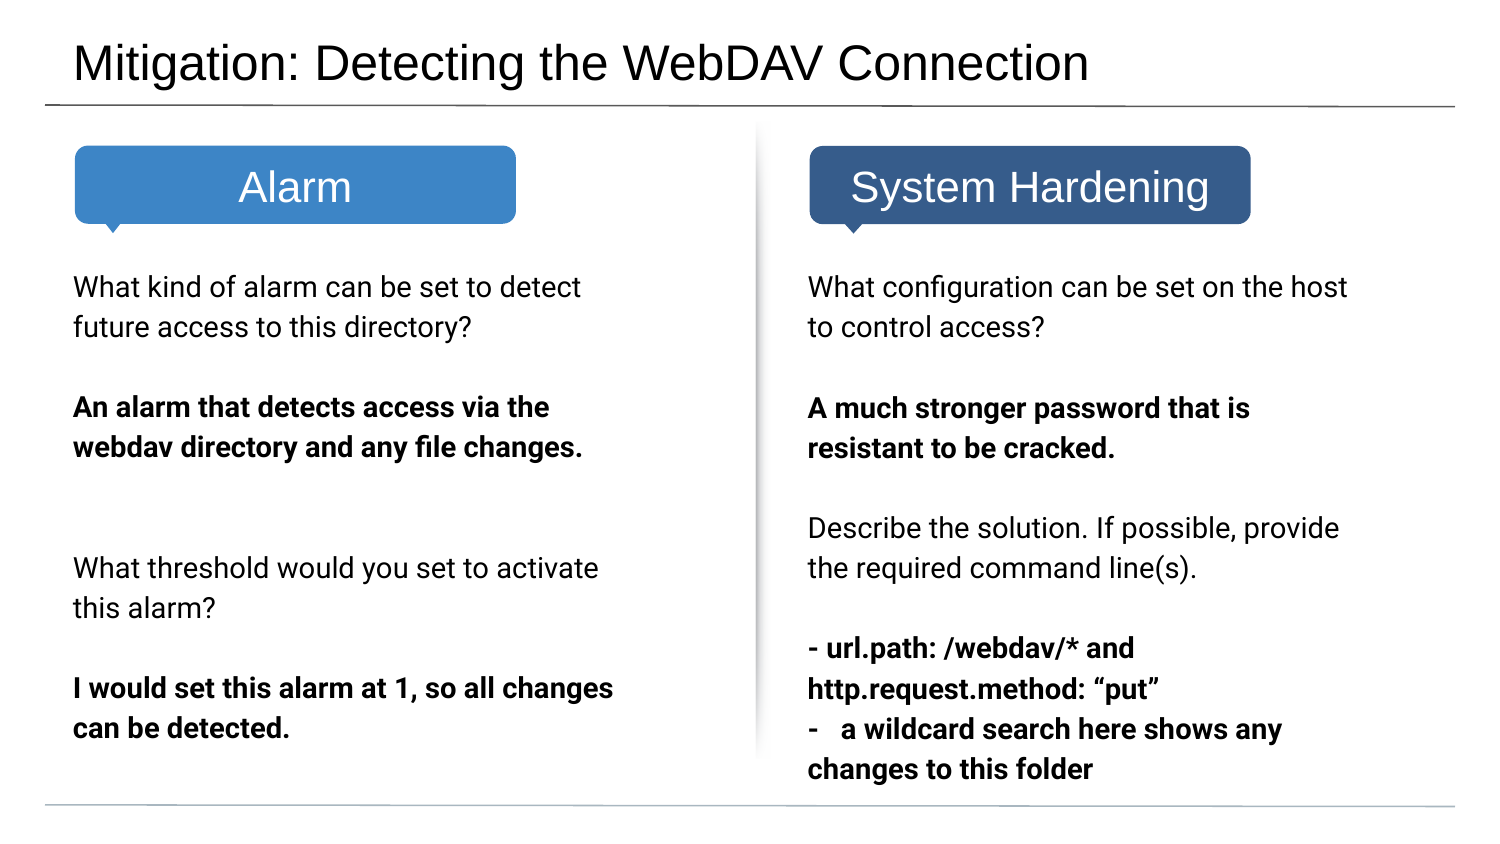

# Mitigation: Detecting the WebDAV Connection
What kind of alarm can be set to detect future access to this directory?

An alarm that detects access via the webdav directory and any file changes.

What threshold would you set to activate this alarm?
I would set this alarm at 1, so all changes can be detected.
What configuration can be set on the host to control access?

A much stronger password that is resistant to be cracked.

Describe the solution. If possible, provide the required command line(s).

- url.path: /webdav/* and http.request.method: “put”
-   a wildcard search here shows any changes to this folder